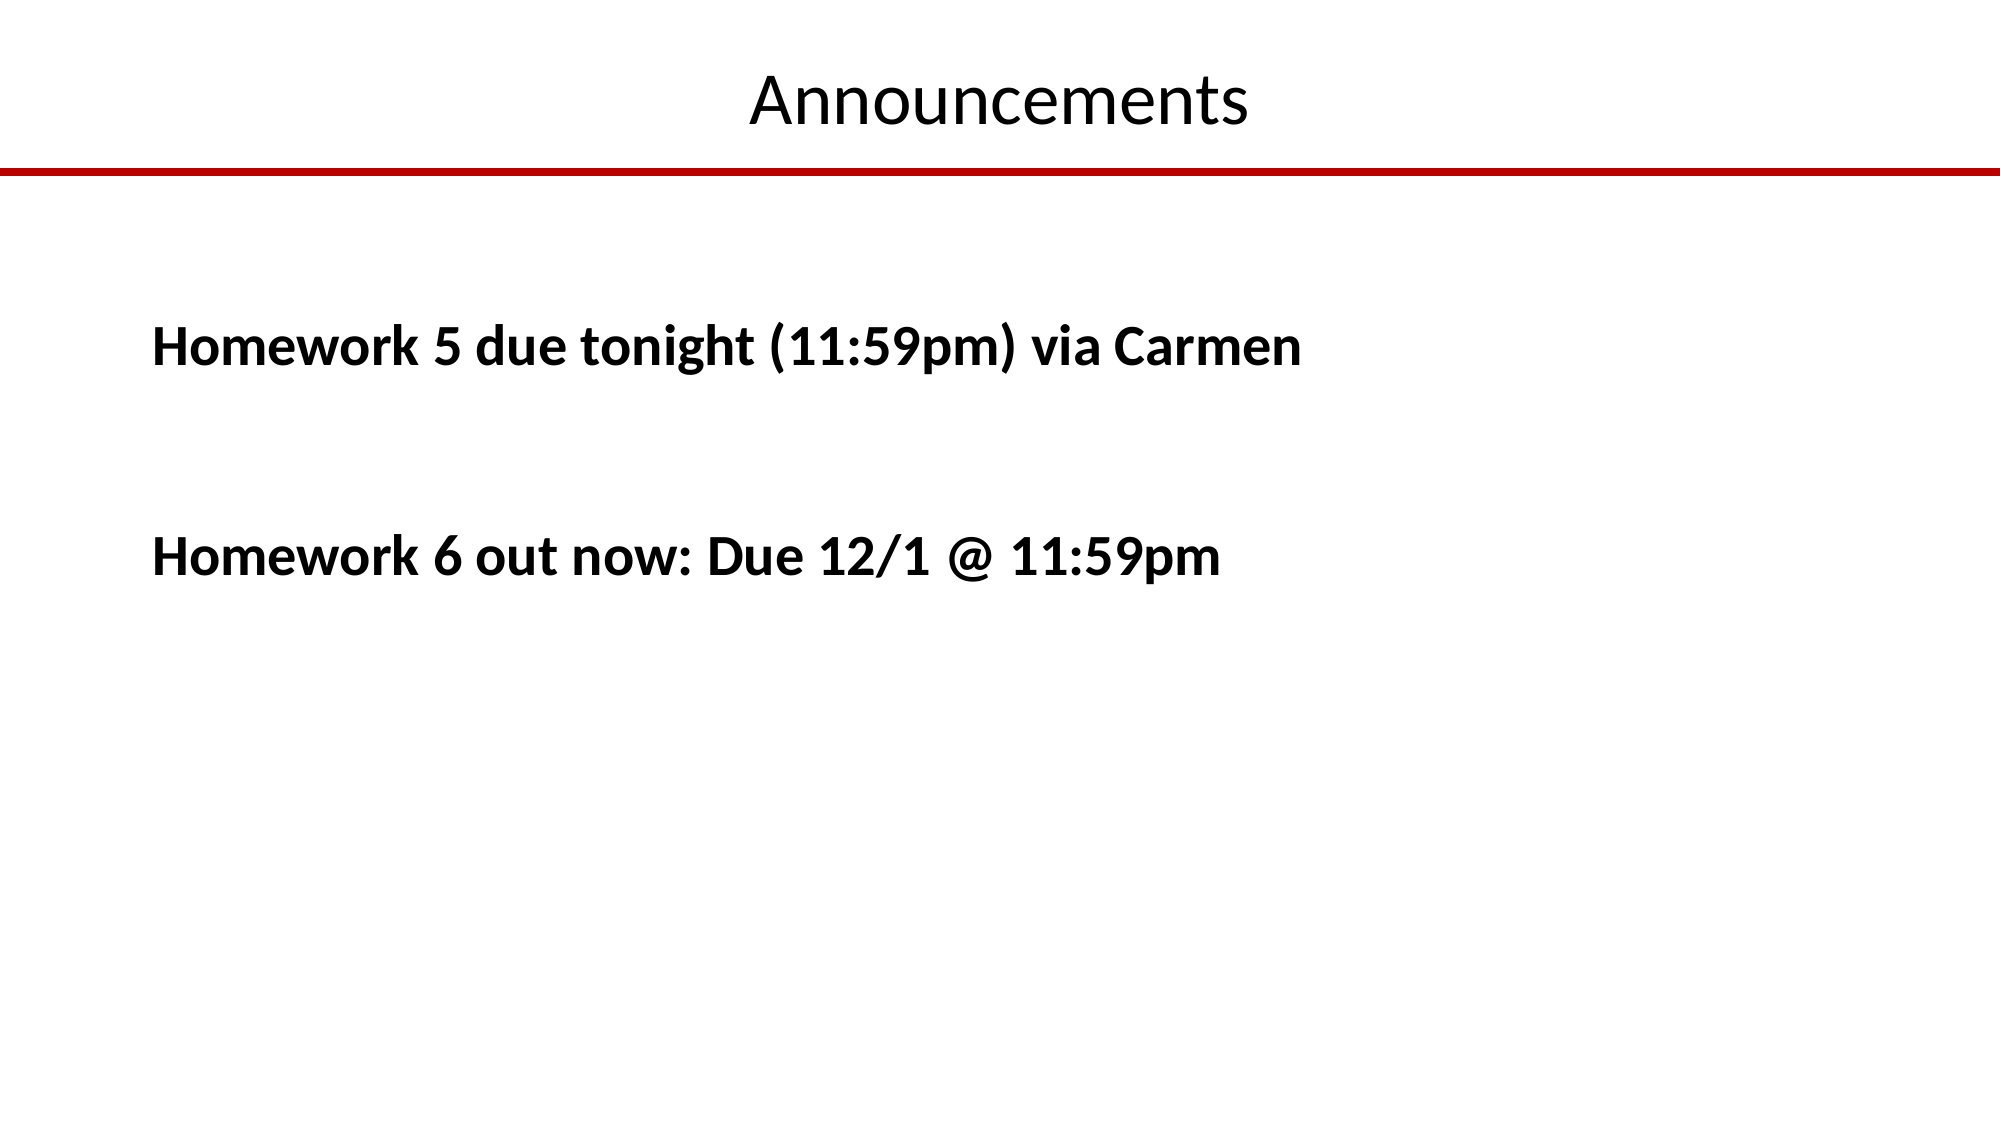

# Announcements
Homework 5 due tonight (11:59pm) via Carmen

Homework 6 out now: Due 12/1 @ 11:59pm